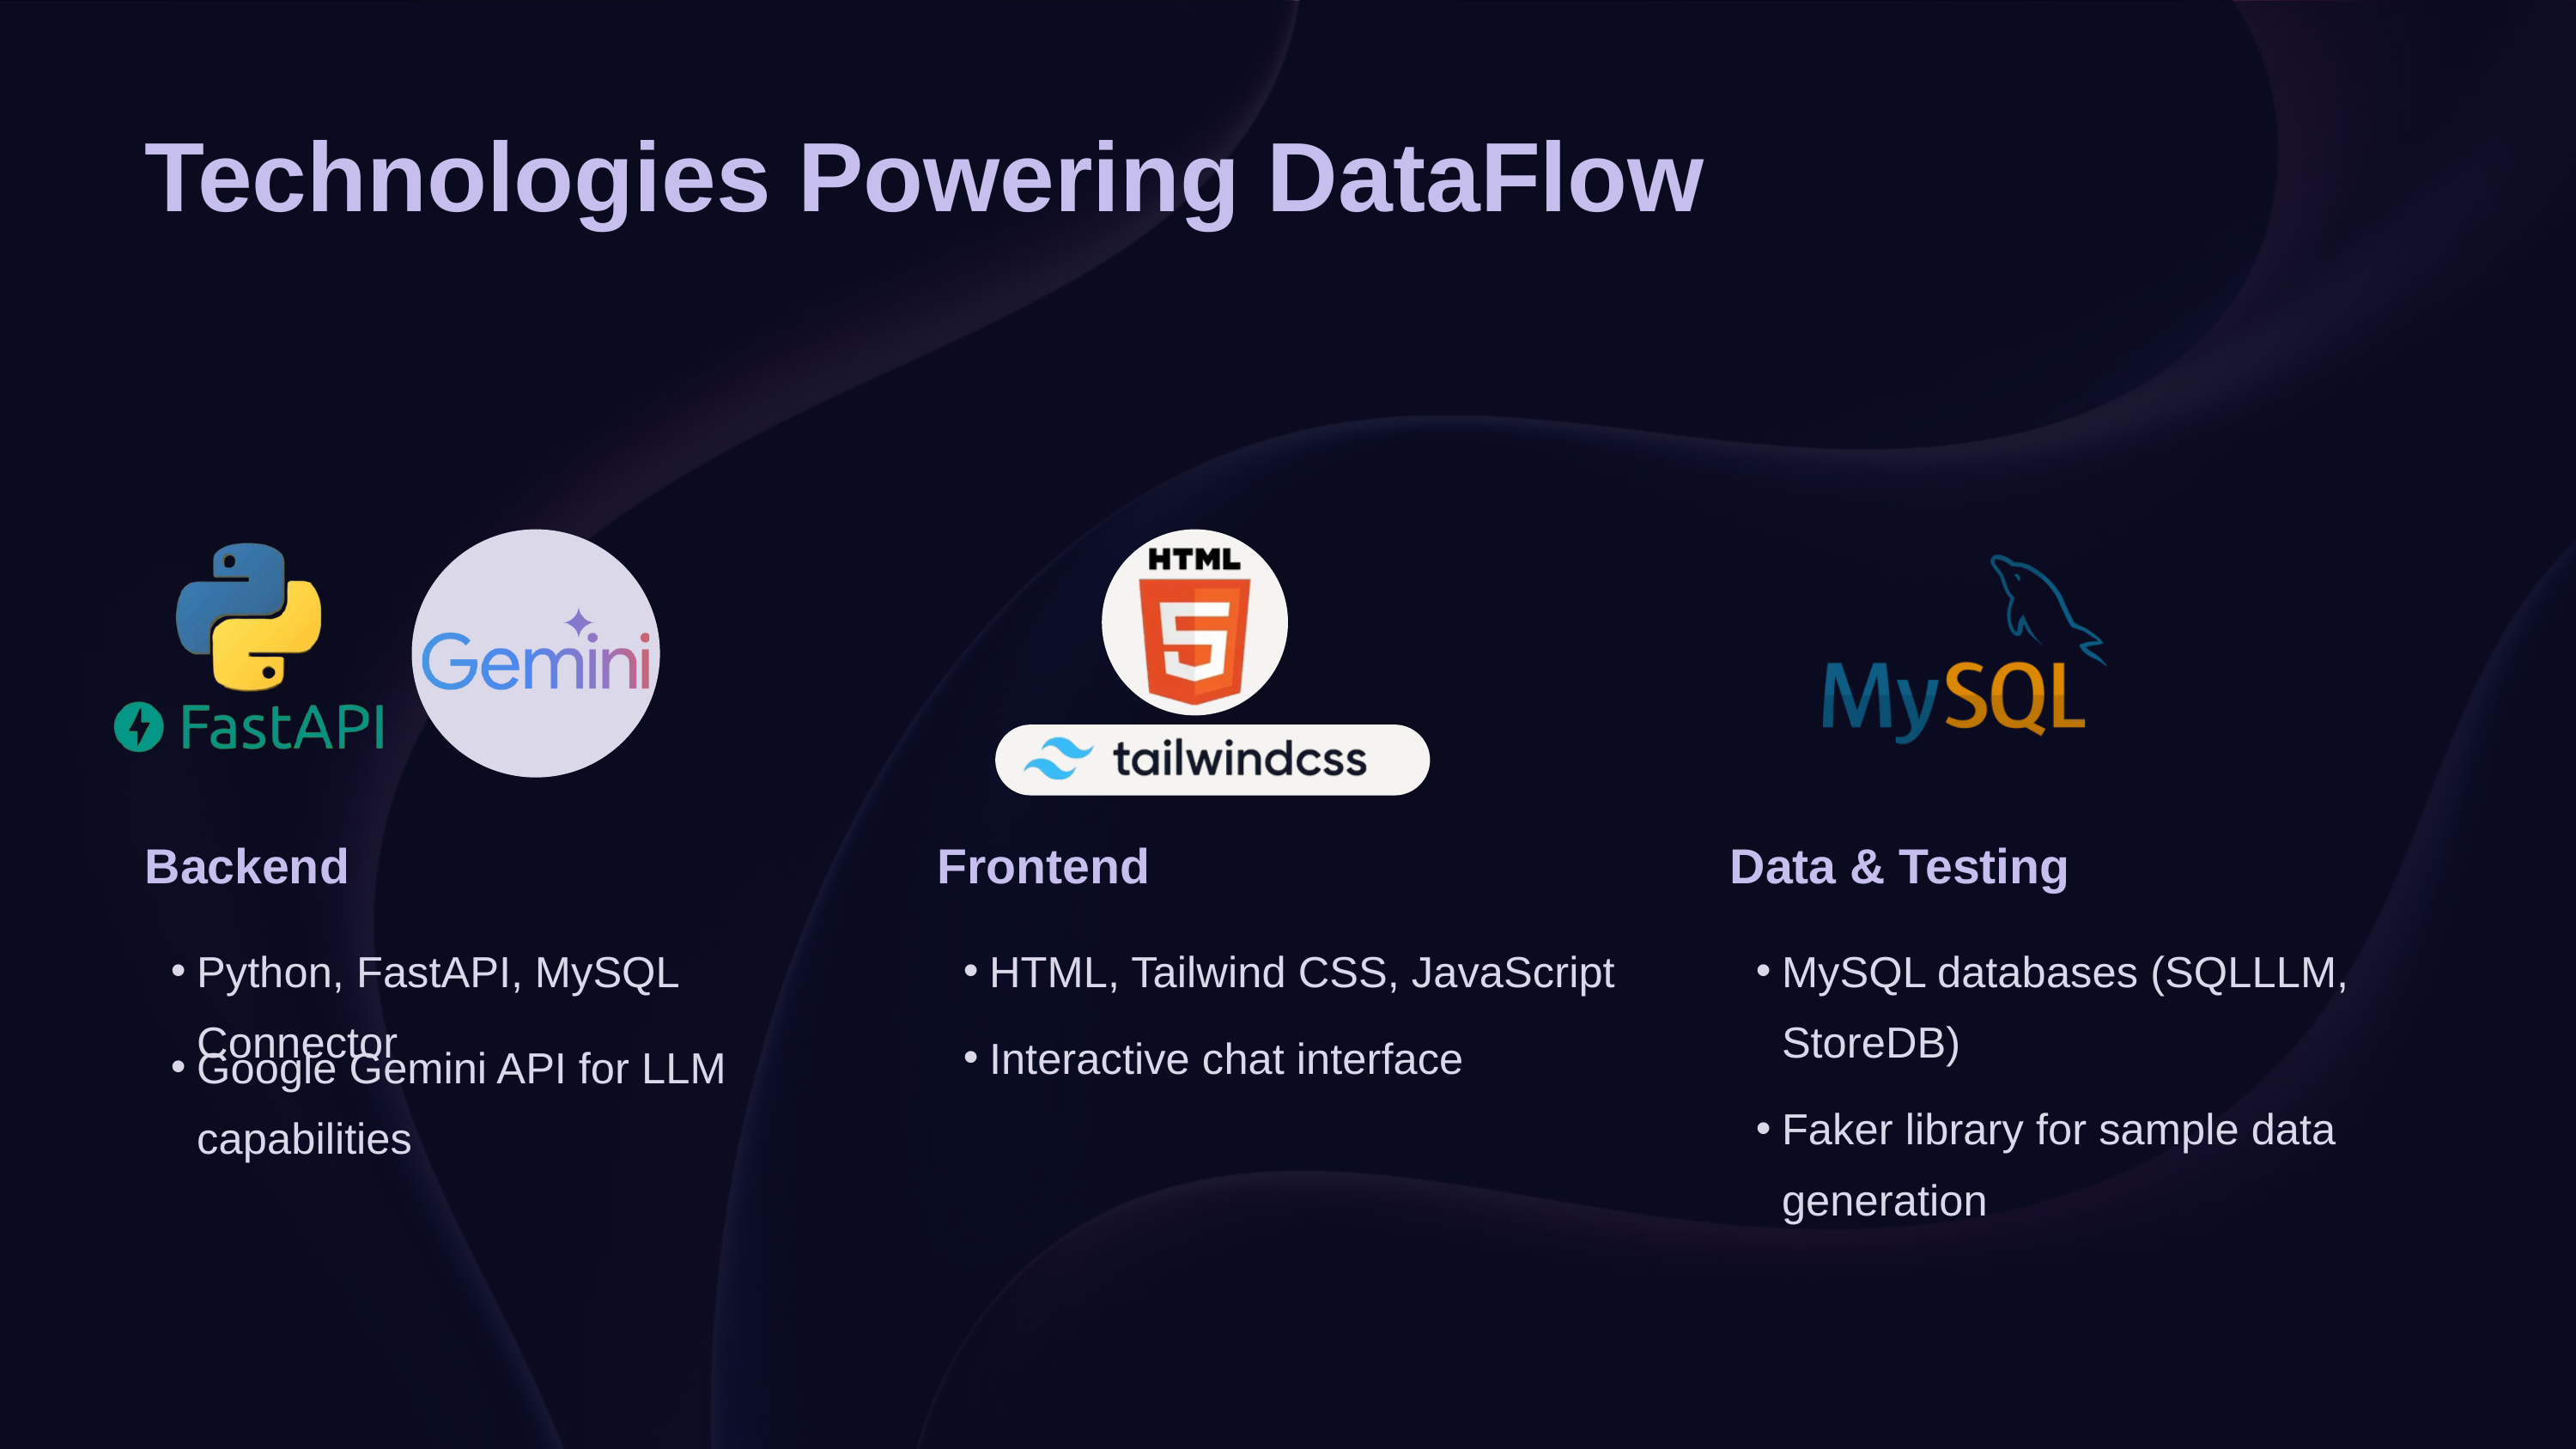

Technologies Powering DataFlow

Backend
Frontend
Data & Testing
Python, FastAPI, MySQL Connector
HTML, Tailwind CSS, JavaScript
MySQL databases (SQLLLM, StoreDB)
Interactive chat interface
Google Gemini API for LLM capabilities
Faker library for sample data generation